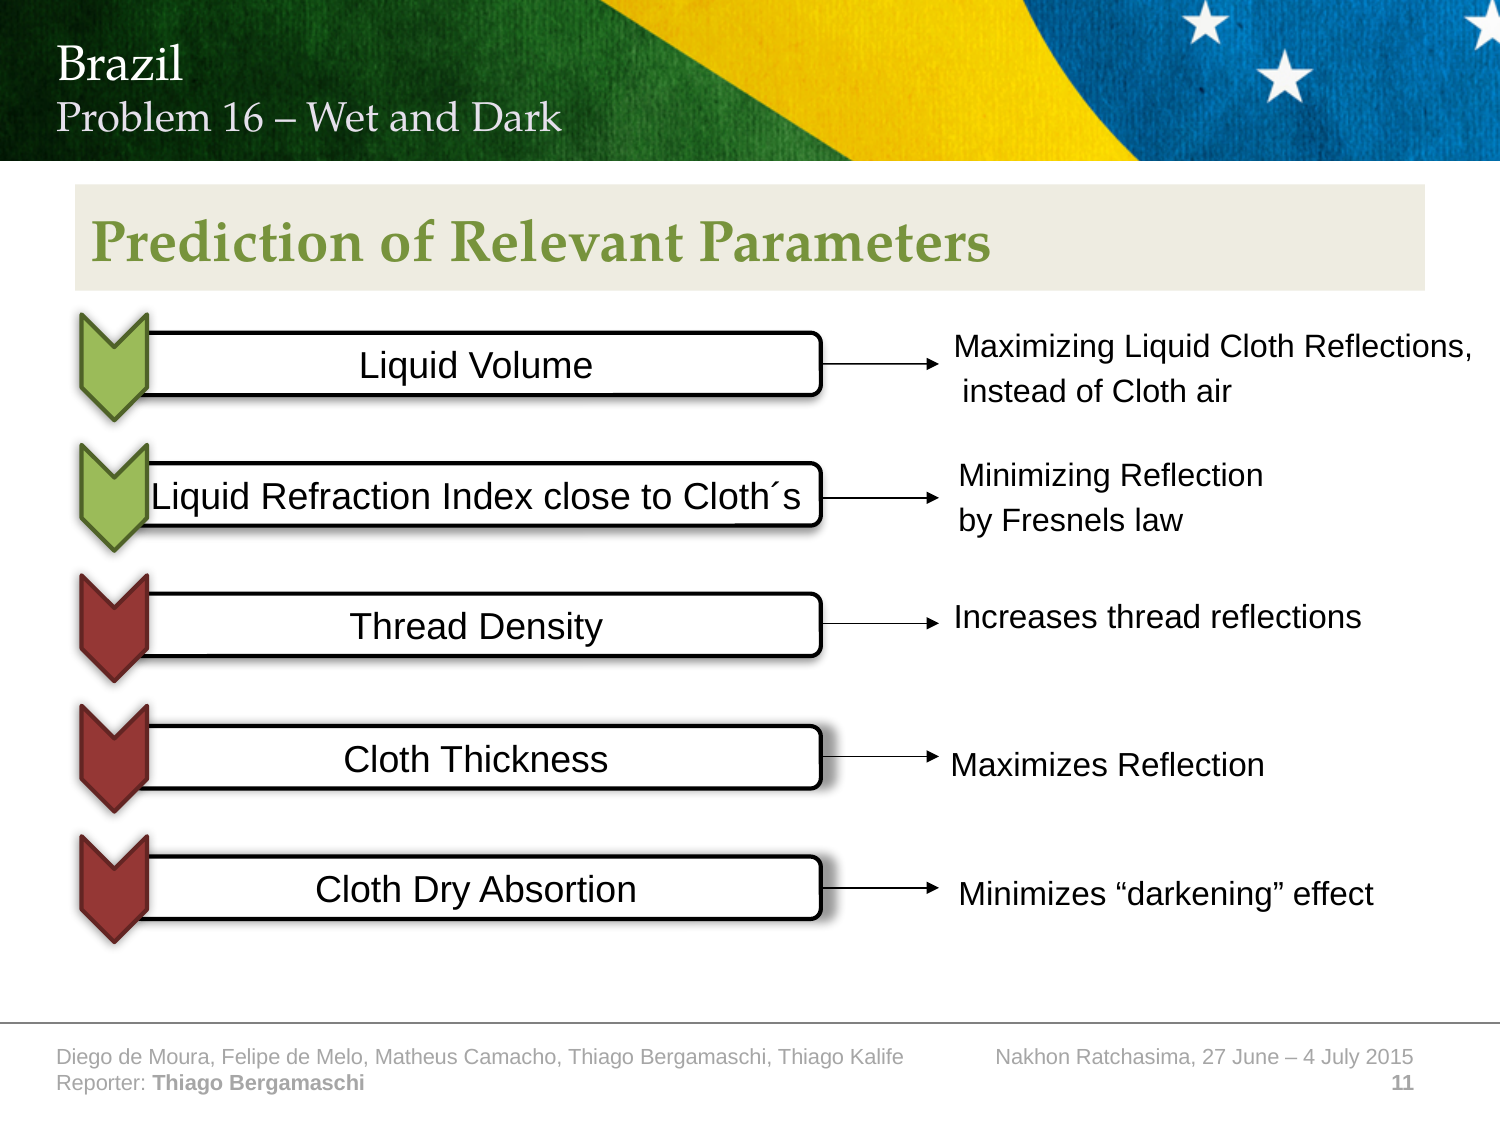

# Prediction of Relevant Parameters
Liquid Volume

Maximizing Liquid Cloth Reflections,
 instead of Cloth air
Liquid Refraction Index close to Cloth´s

Minimizing Reflection
by Fresnels law
Thread Density

Increases thread reflections

Cloth Thickness
Maximizes Reflection

Cloth Dry Absortion
Minimizes “darkening” effect